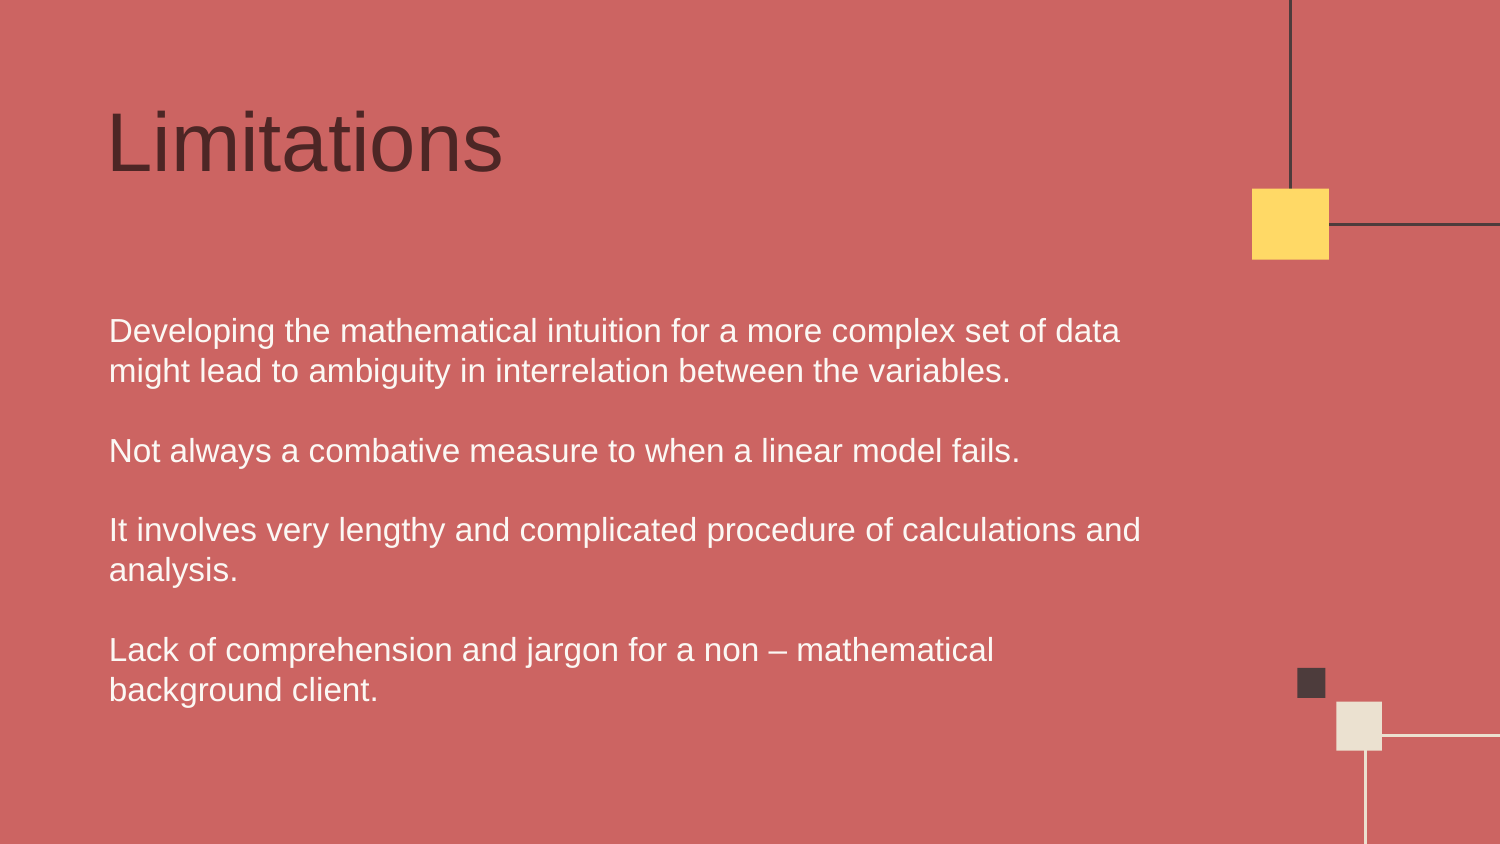

# Limitations
Developing the mathematical intuition for a more complex set of data might lead to ambiguity in interrelation between the variables.

Not always a combative measure to when a linear model fails.

It involves very lengthy and complicated procedure of calculations and analysis.

Lack of comprehension and jargon for a non – mathematical background client.